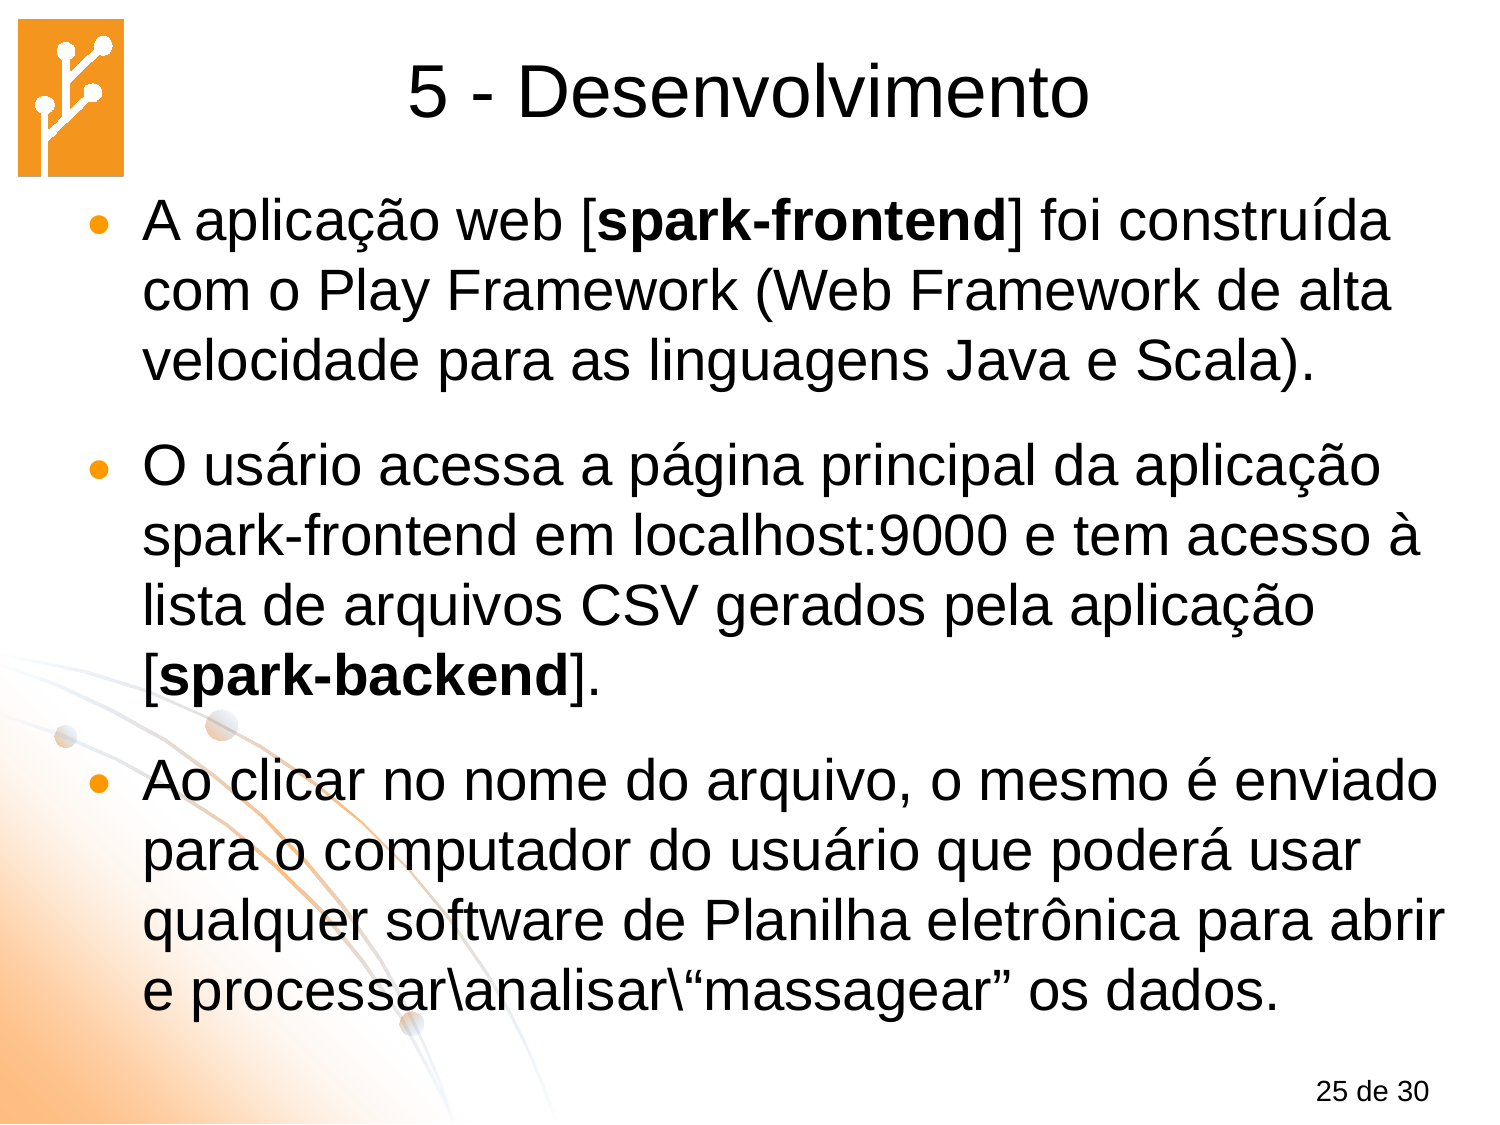

5 - Desenvolvimento
A aplicação web [spark-frontend] foi construída com o Play Framework (Web Framework de alta velocidade para as linguagens Java e Scala).

O usário acessa a página principal da aplicação spark-frontend em localhost:9000 e tem acesso à lista de arquivos CSV gerados pela aplicação [spark-backend].

Ao clicar no nome do arquivo, o mesmo é enviado para o computador do usuário que poderá usar qualquer software de Planilha eletrônica para abrir e processar\analisar\“massagear” os dados.

25 de 30